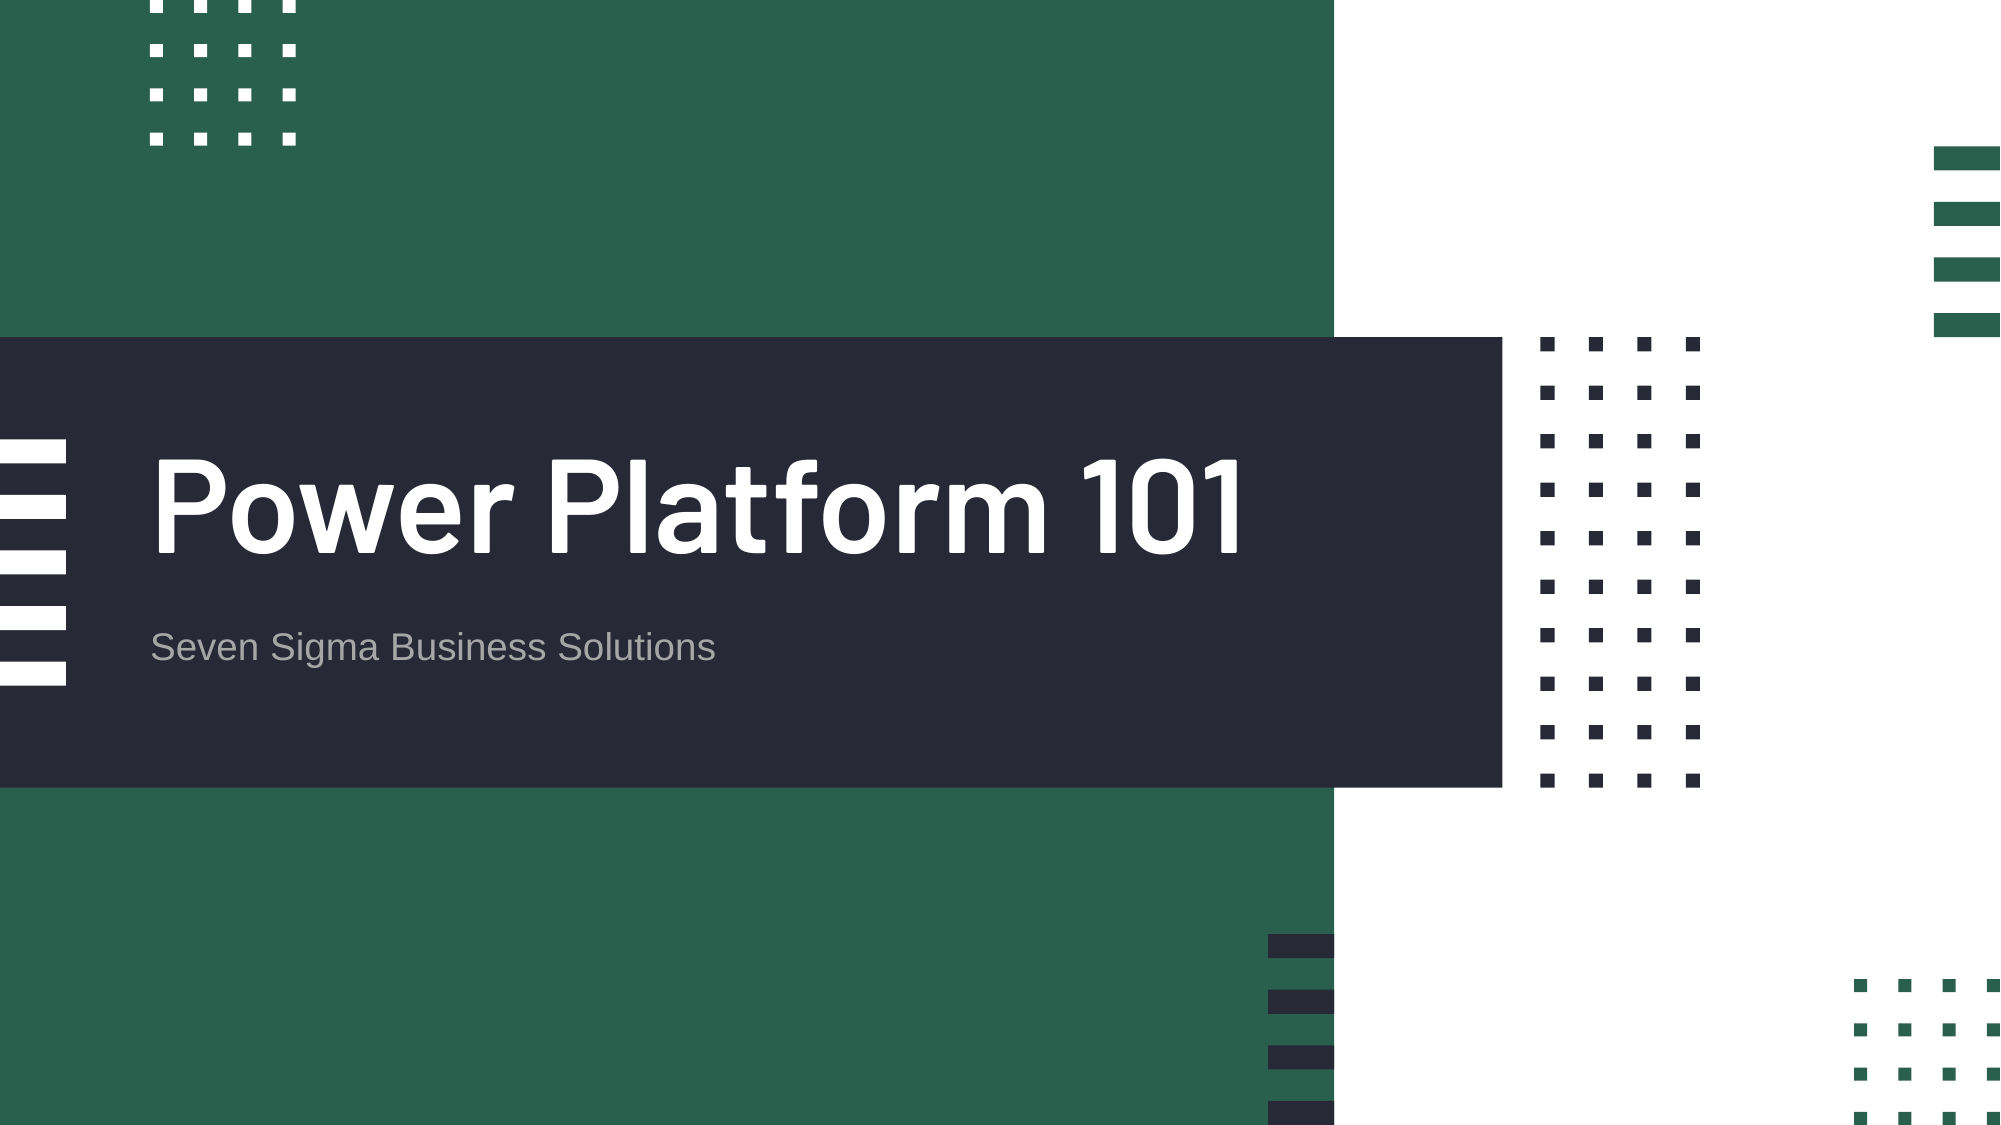

# Power Platform 101
Seven Sigma Business Solutions